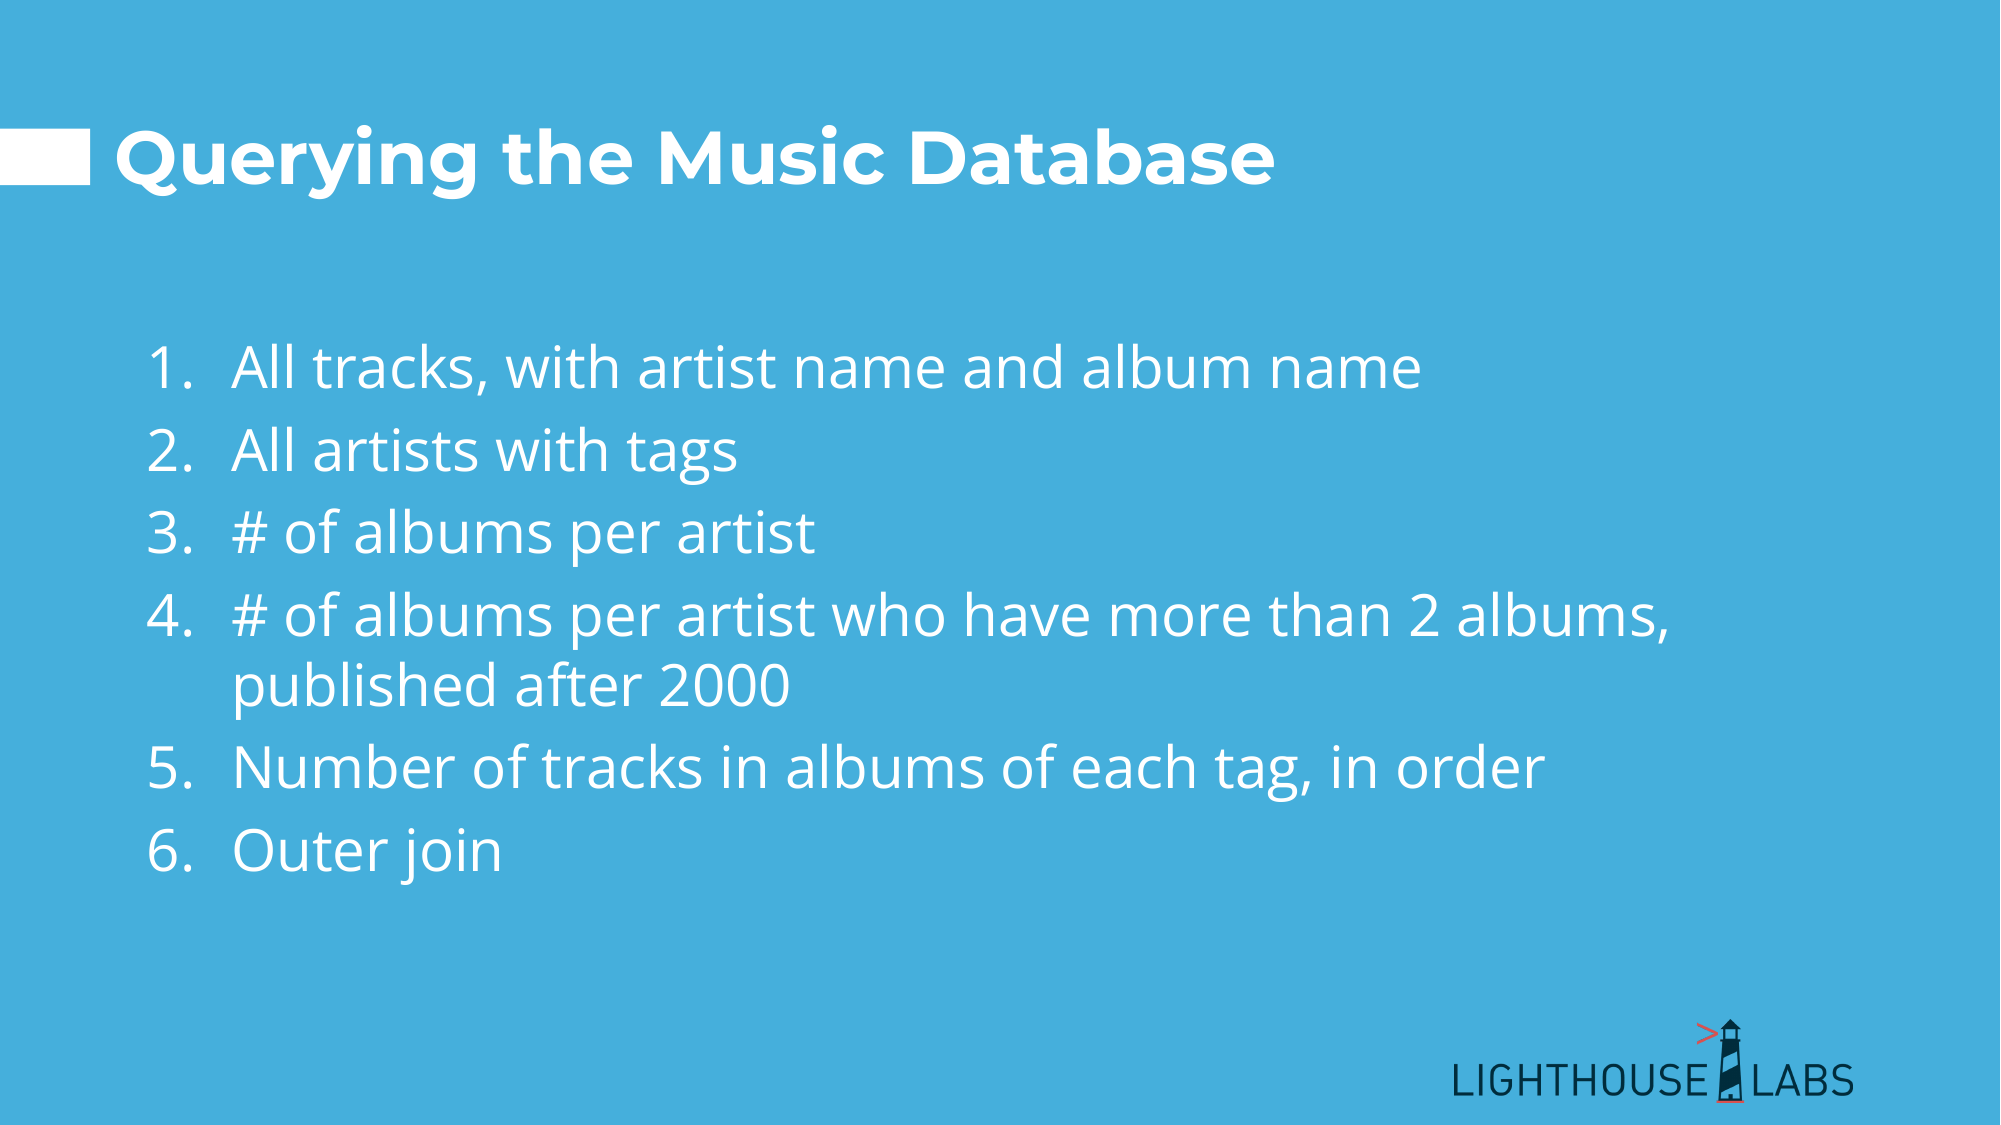

# Querying the Music Database
All tracks, with artist name and album name
All artists with tags
# of albums per artist
# of albums per artist who have more than 2 albums, published after 2000
Number of tracks in albums of each tag, in order
Outer join